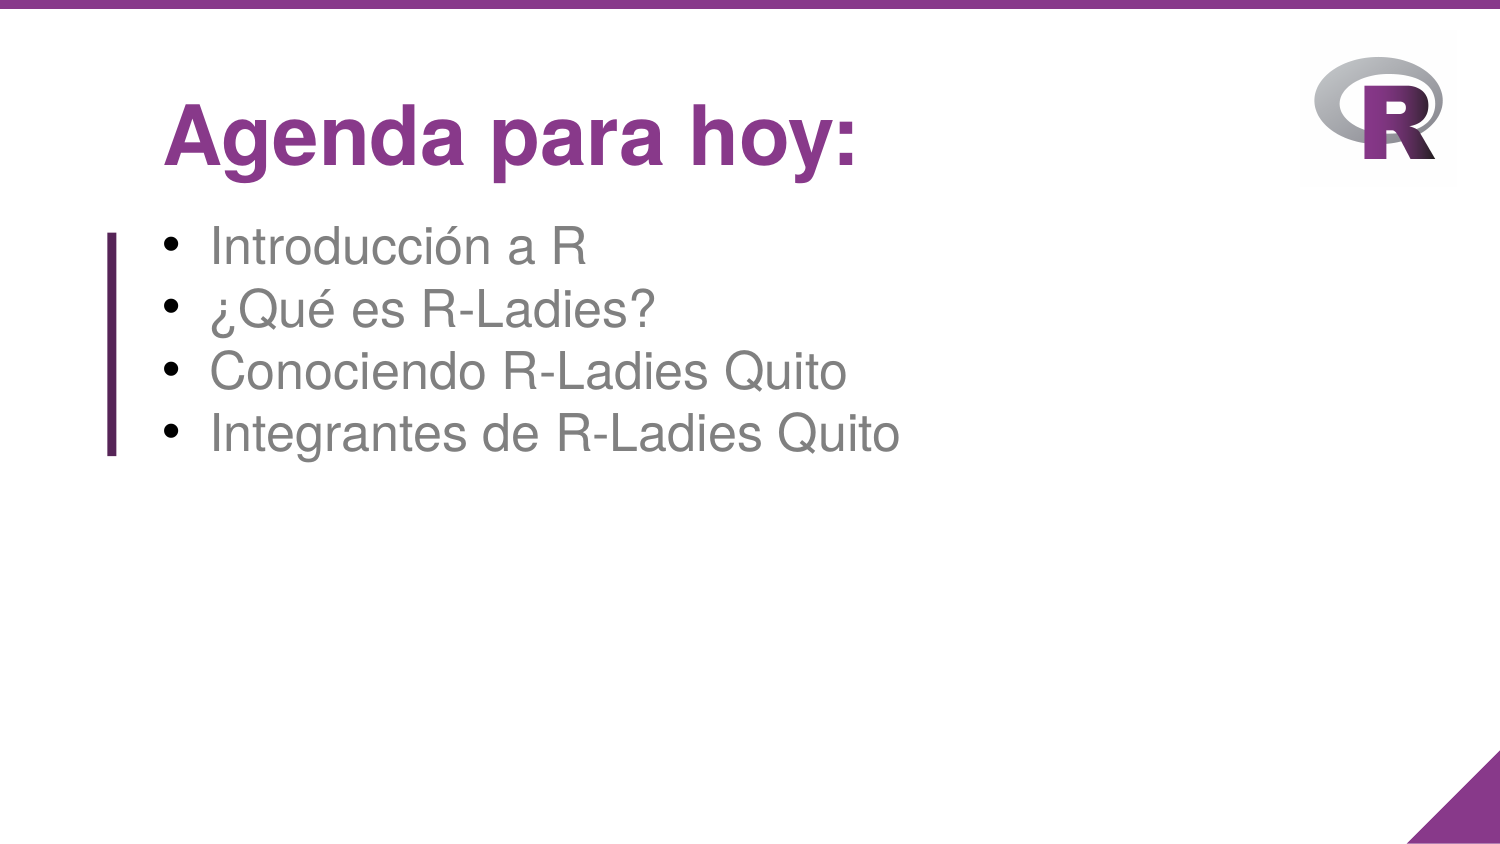

# Agenda para hoy:
Introducción a R
¿Qué es R-Ladies?
Conociendo R-Ladies Quito
Integrantes de R-Ladies Quito